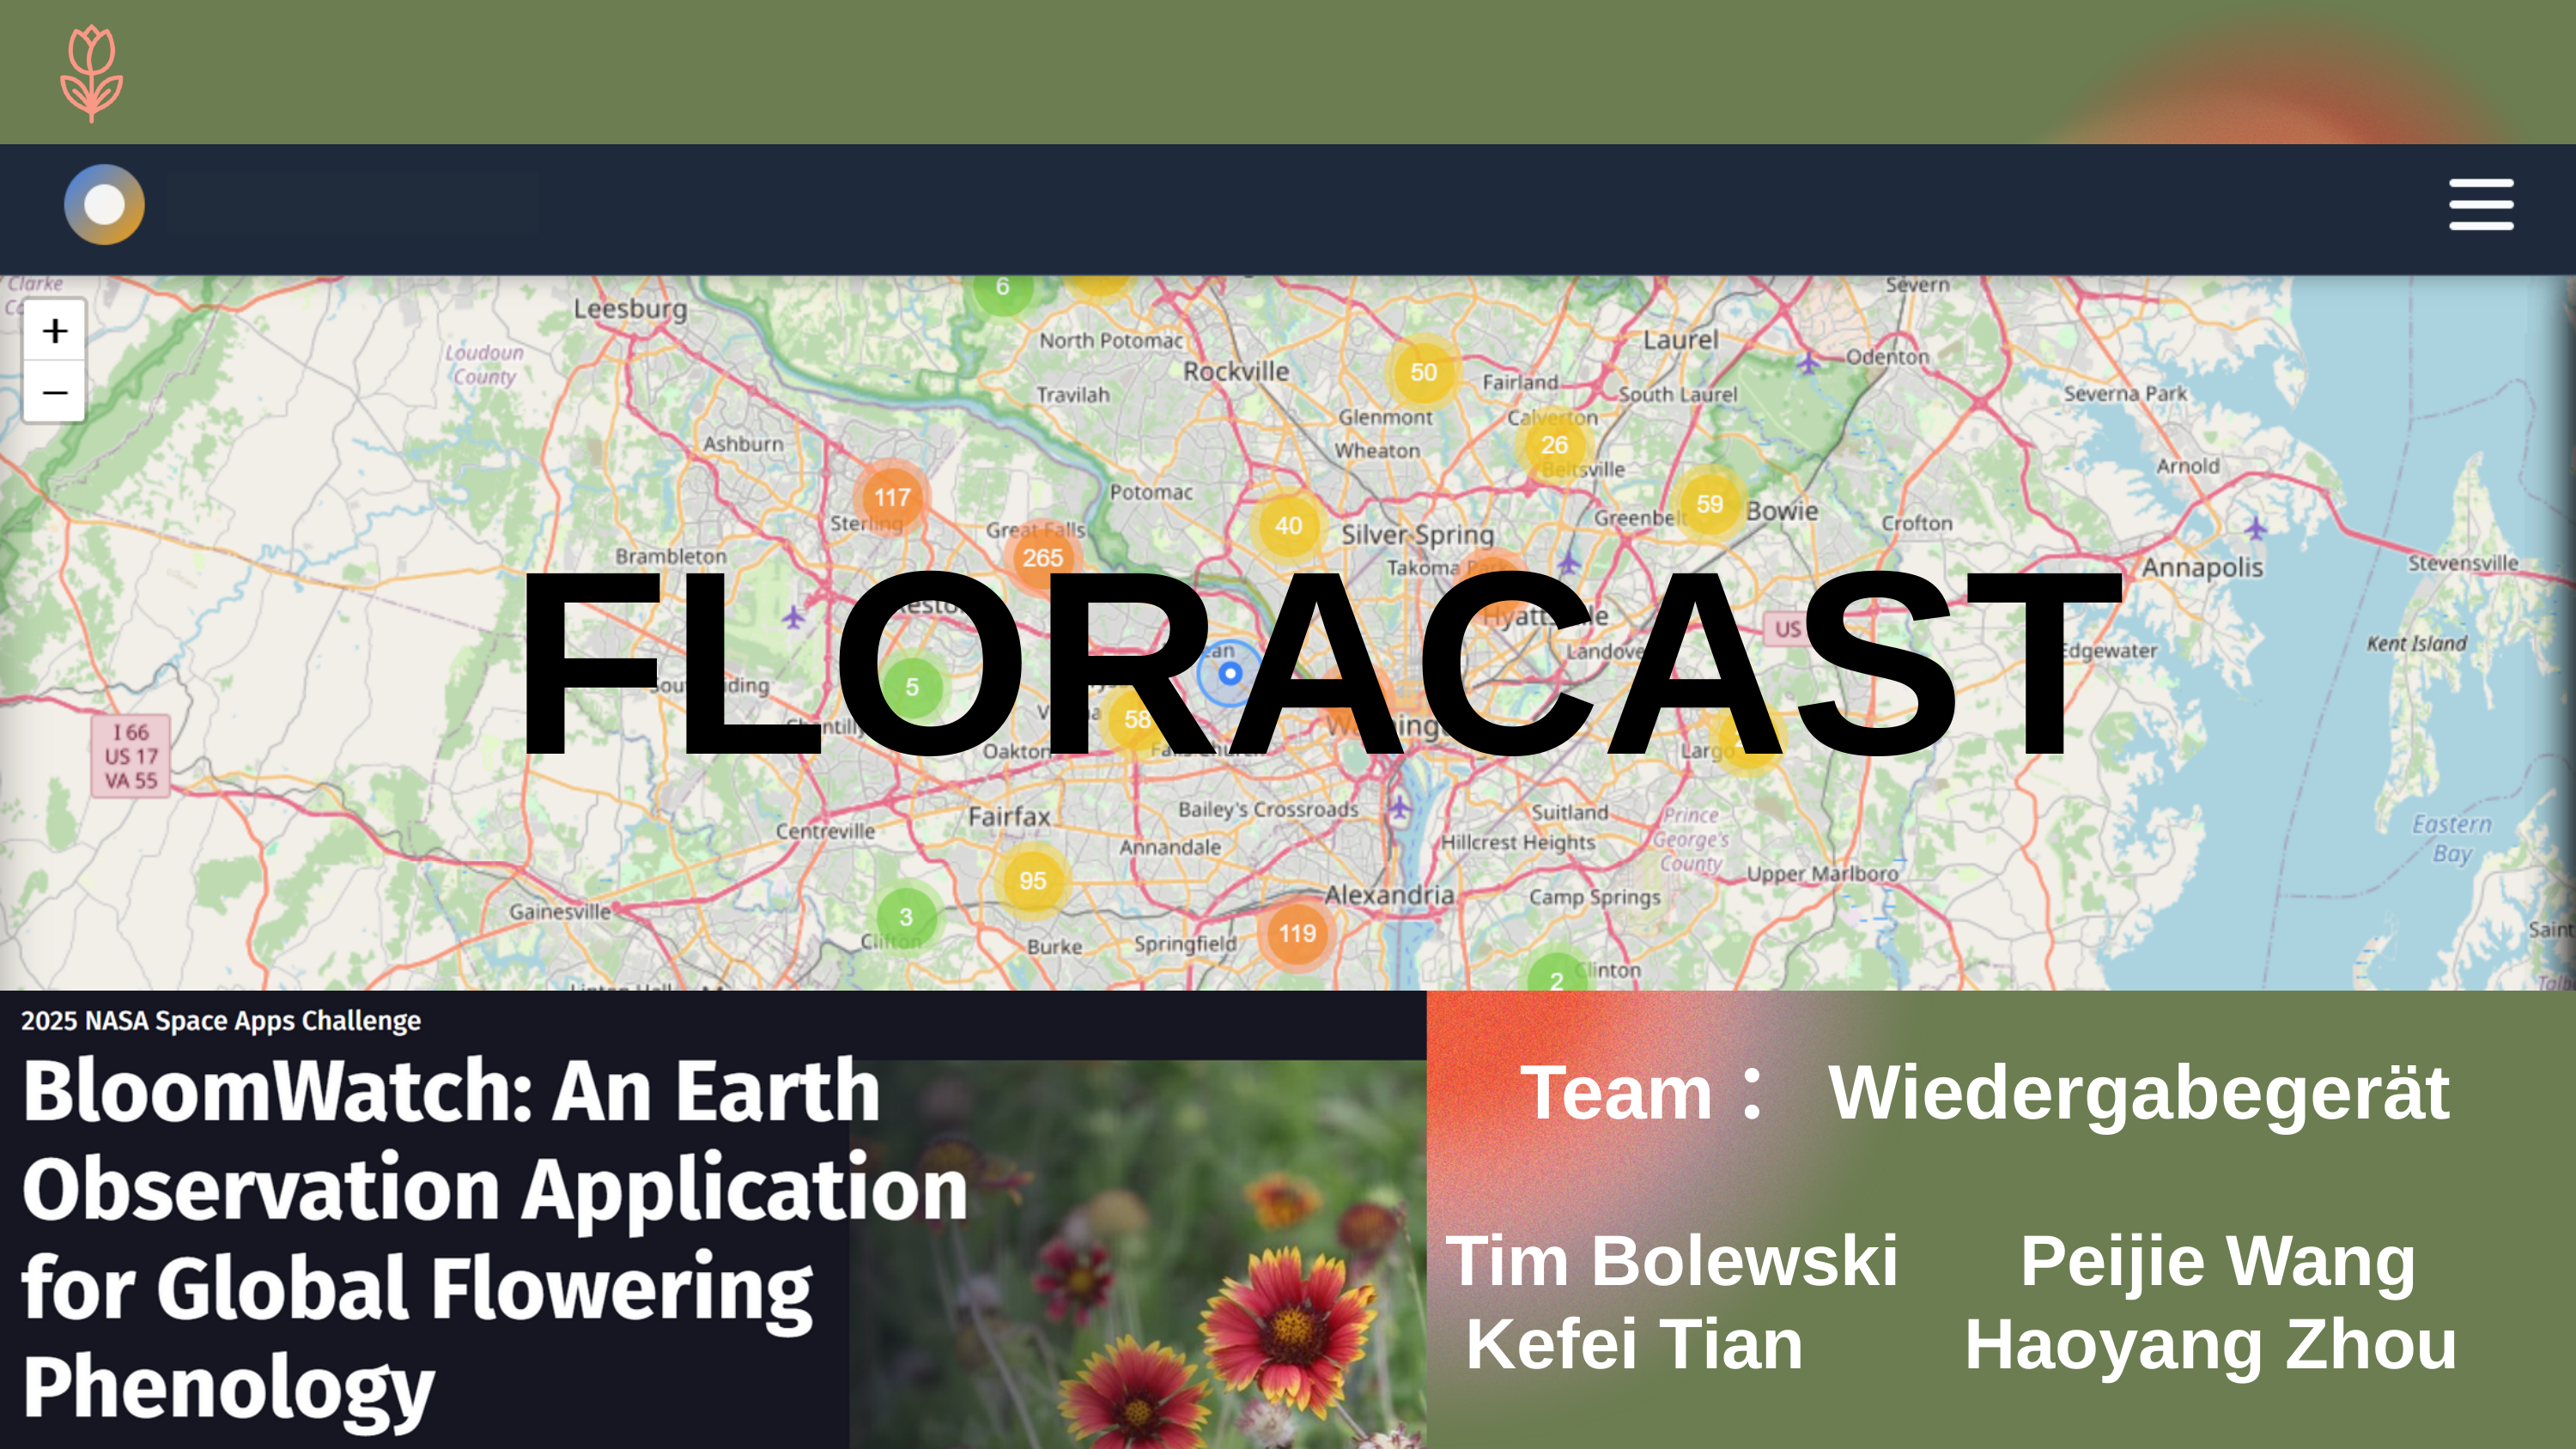

FLORACAST

Team：Wiedergabegerät

Tim Bolewski      Peijie Wang
 Kefei Tian        Haoyang Zhou